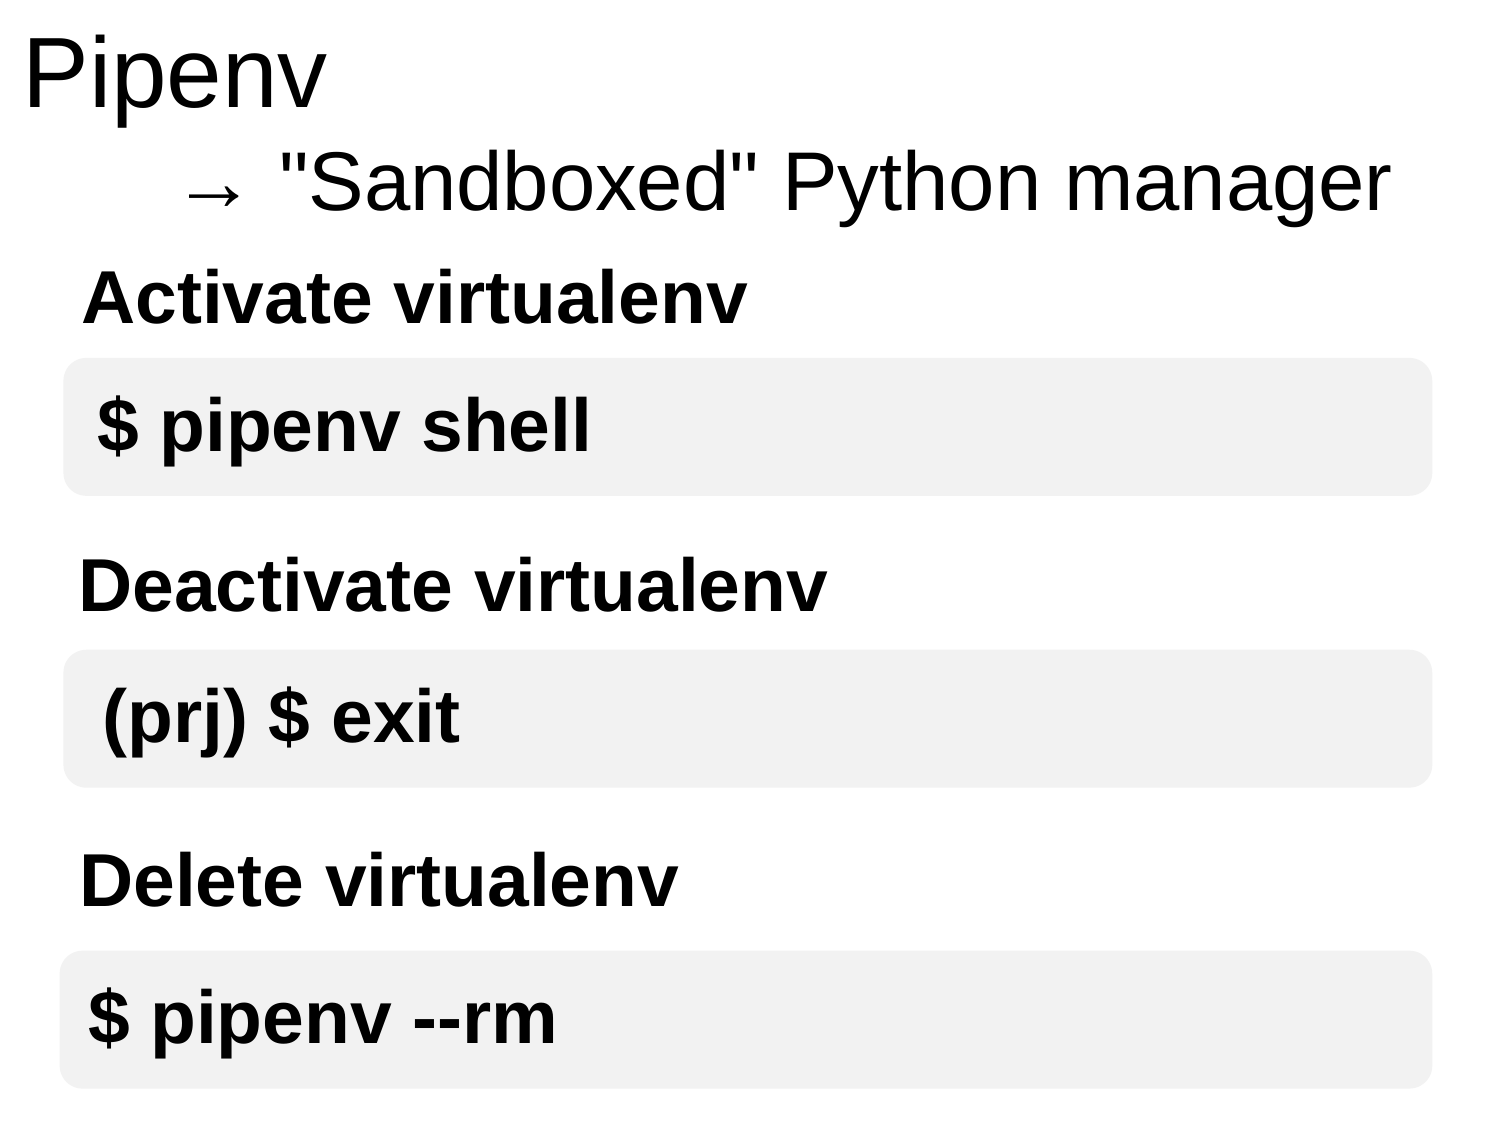

Pipenv
	→ "Sandboxed" Python manager
Activate virtualenv

$ pipenv shell
Deactivate virtualenv

(prj) $ exit
Delete virtualenv

$ pipenv --rm